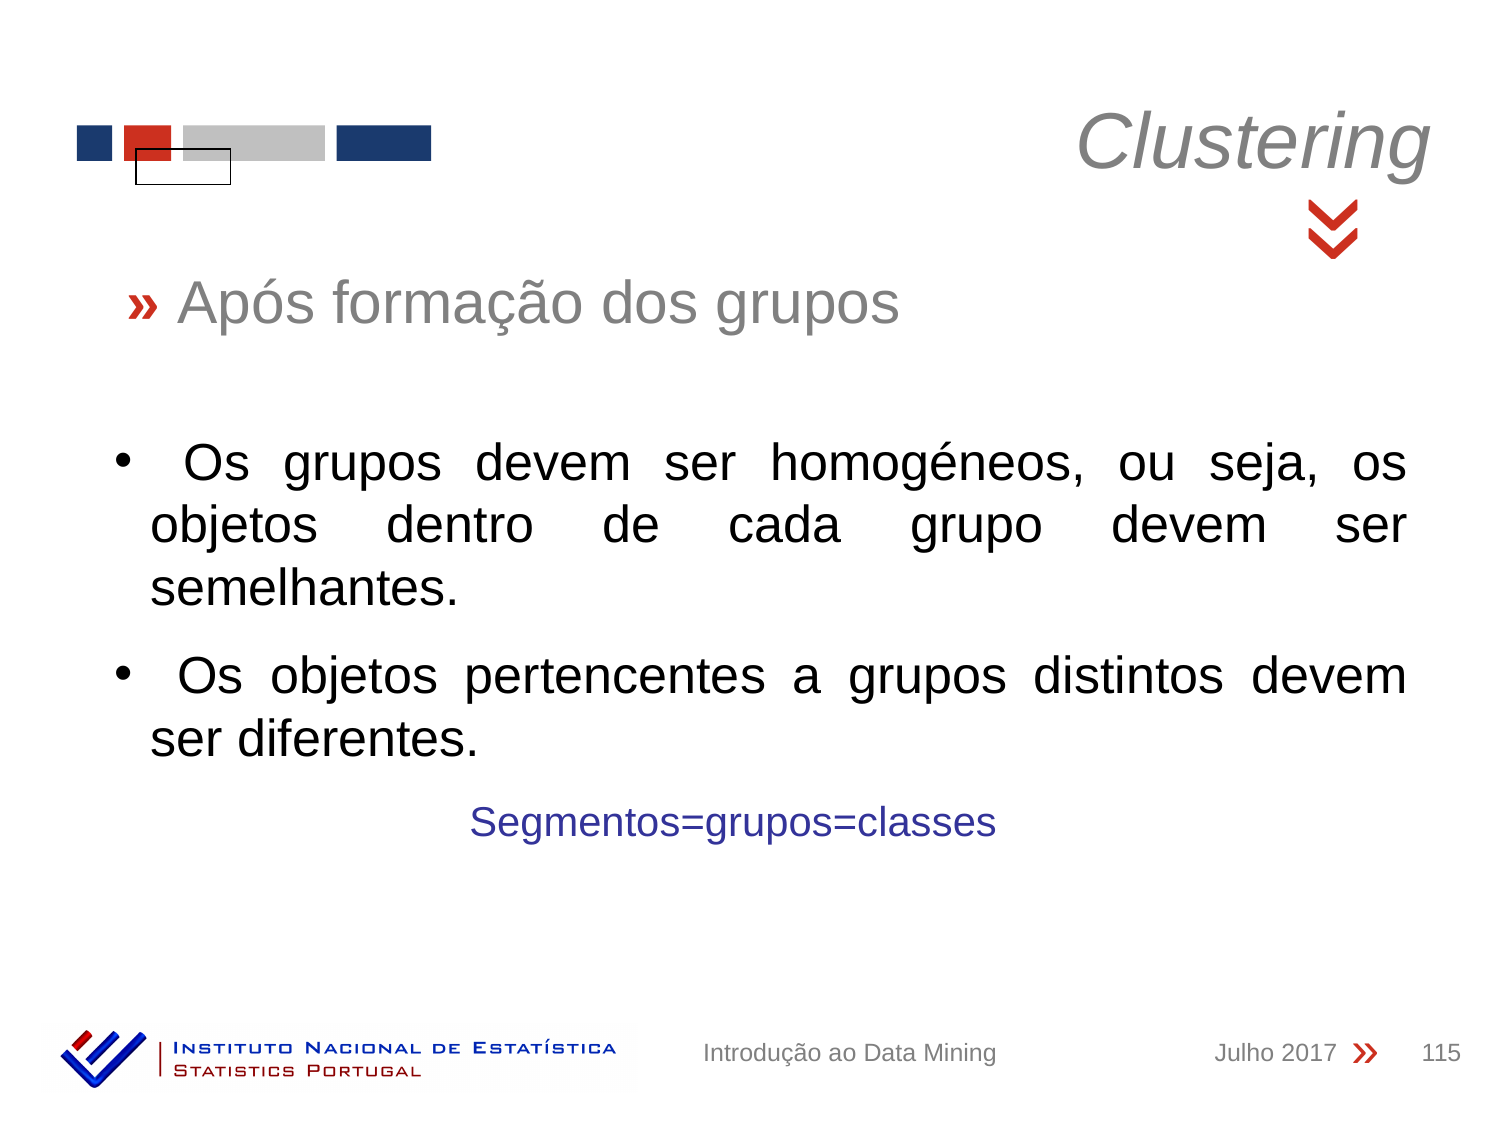

Clustering
«
» Após formação dos grupos
 Os grupos devem ser homogéneos, ou seja, os objetos dentro de cada grupo devem ser semelhantes.
 Os objetos pertencentes a grupos distintos devem ser diferentes.
Segmentos=grupos=classes
Introdução ao Data Mining
Julho 2017
115
«